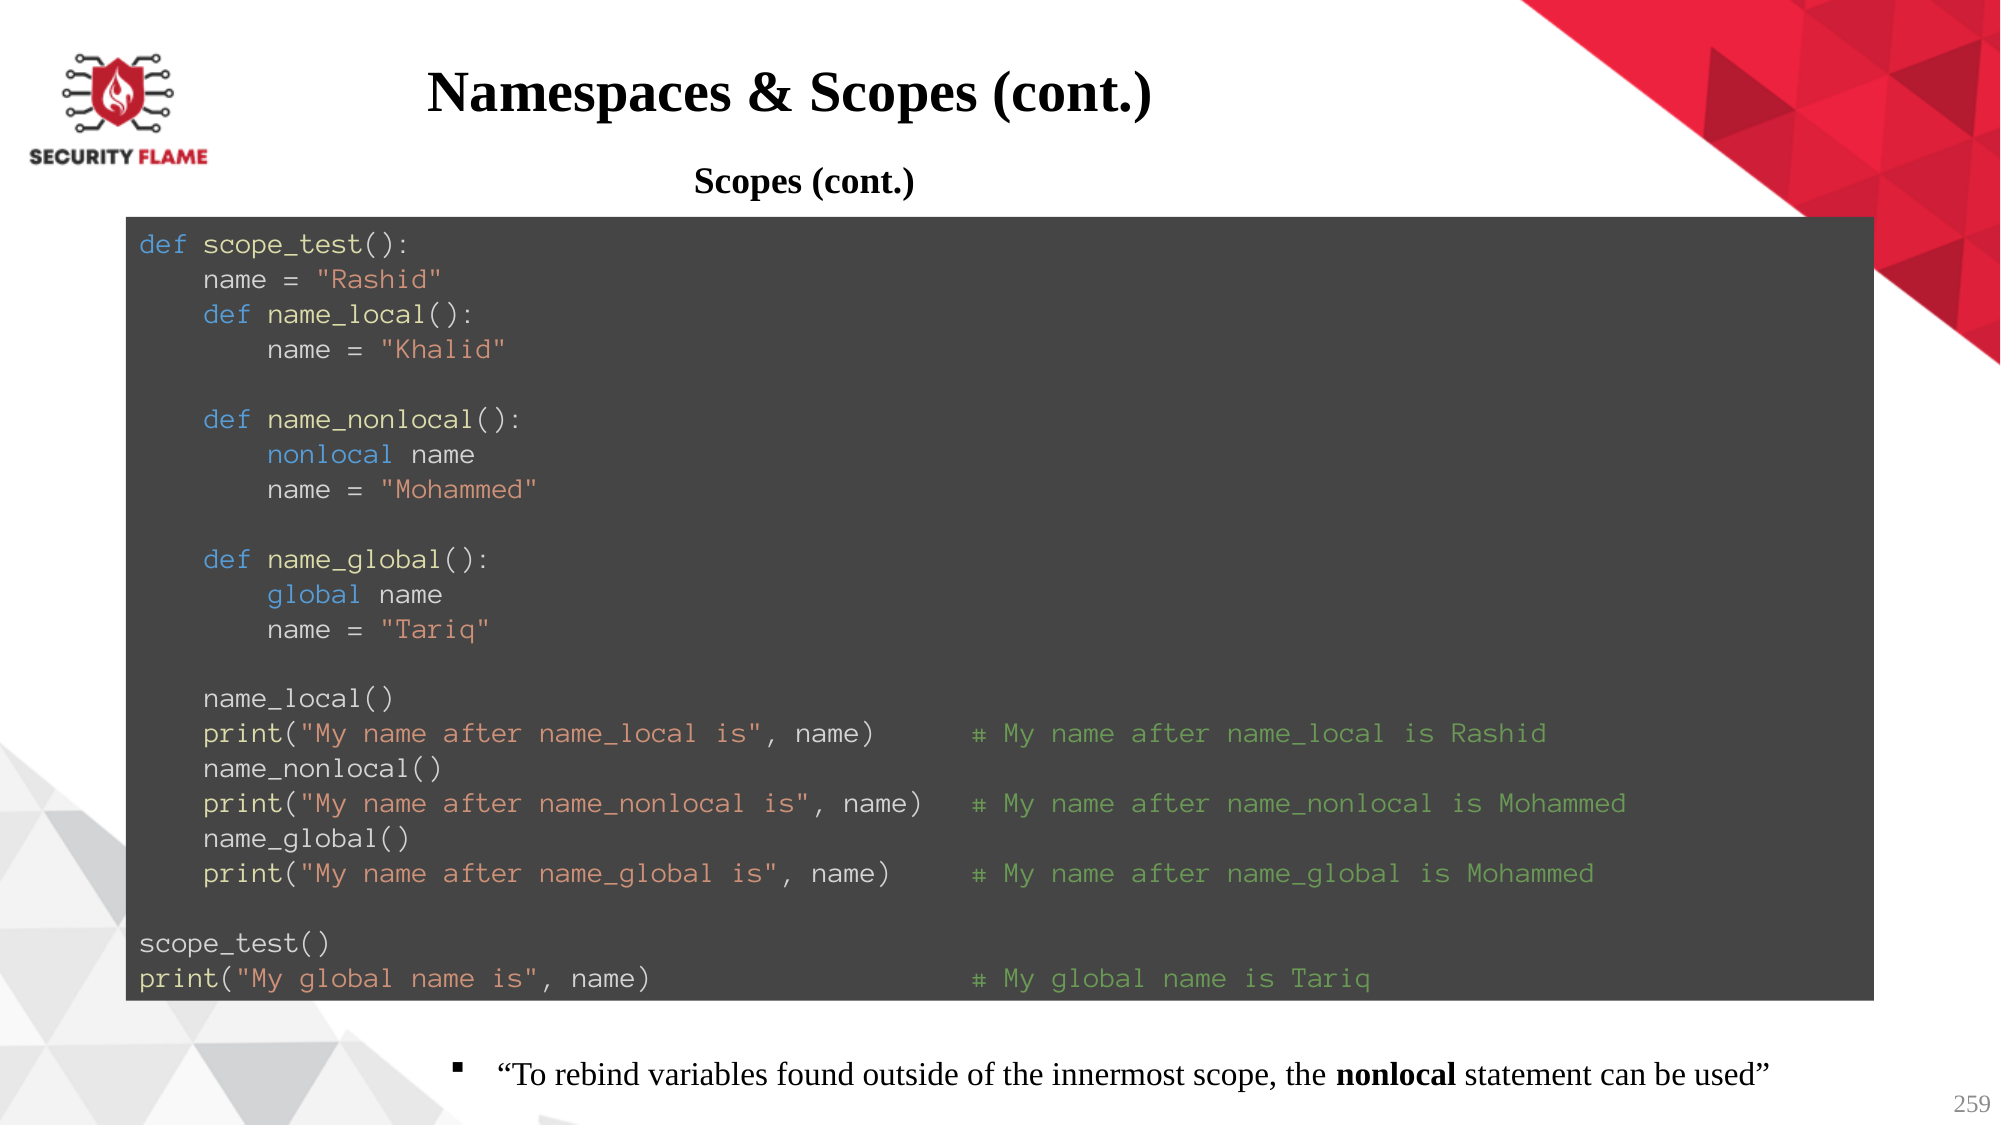

Namespaces & Scopes (cont.)
Scopes (cont.)
def scope_test():
    name = "Rashid"
    def name_local():
        name = "Khalid"
    def name_nonlocal():
        nonlocal name
        name = "Mohammed"
    def name_global():
        global name
        name = "Tariq"
    name_local()
    print("My name after name_local is", name)      # My name after name_local is Rashid
    name_nonlocal()
    print("My name after name_nonlocal is", name)   # My name after name_nonlocal is Mohammed
    name_global()
    print("My name after name_global is", name)     # My name after name_global is Mohammed
scope_test()
print("My global name is", name)                    # My global name is Tariq
“To rebind variables found outside of the innermost scope, the nonlocal statement can be used”
259